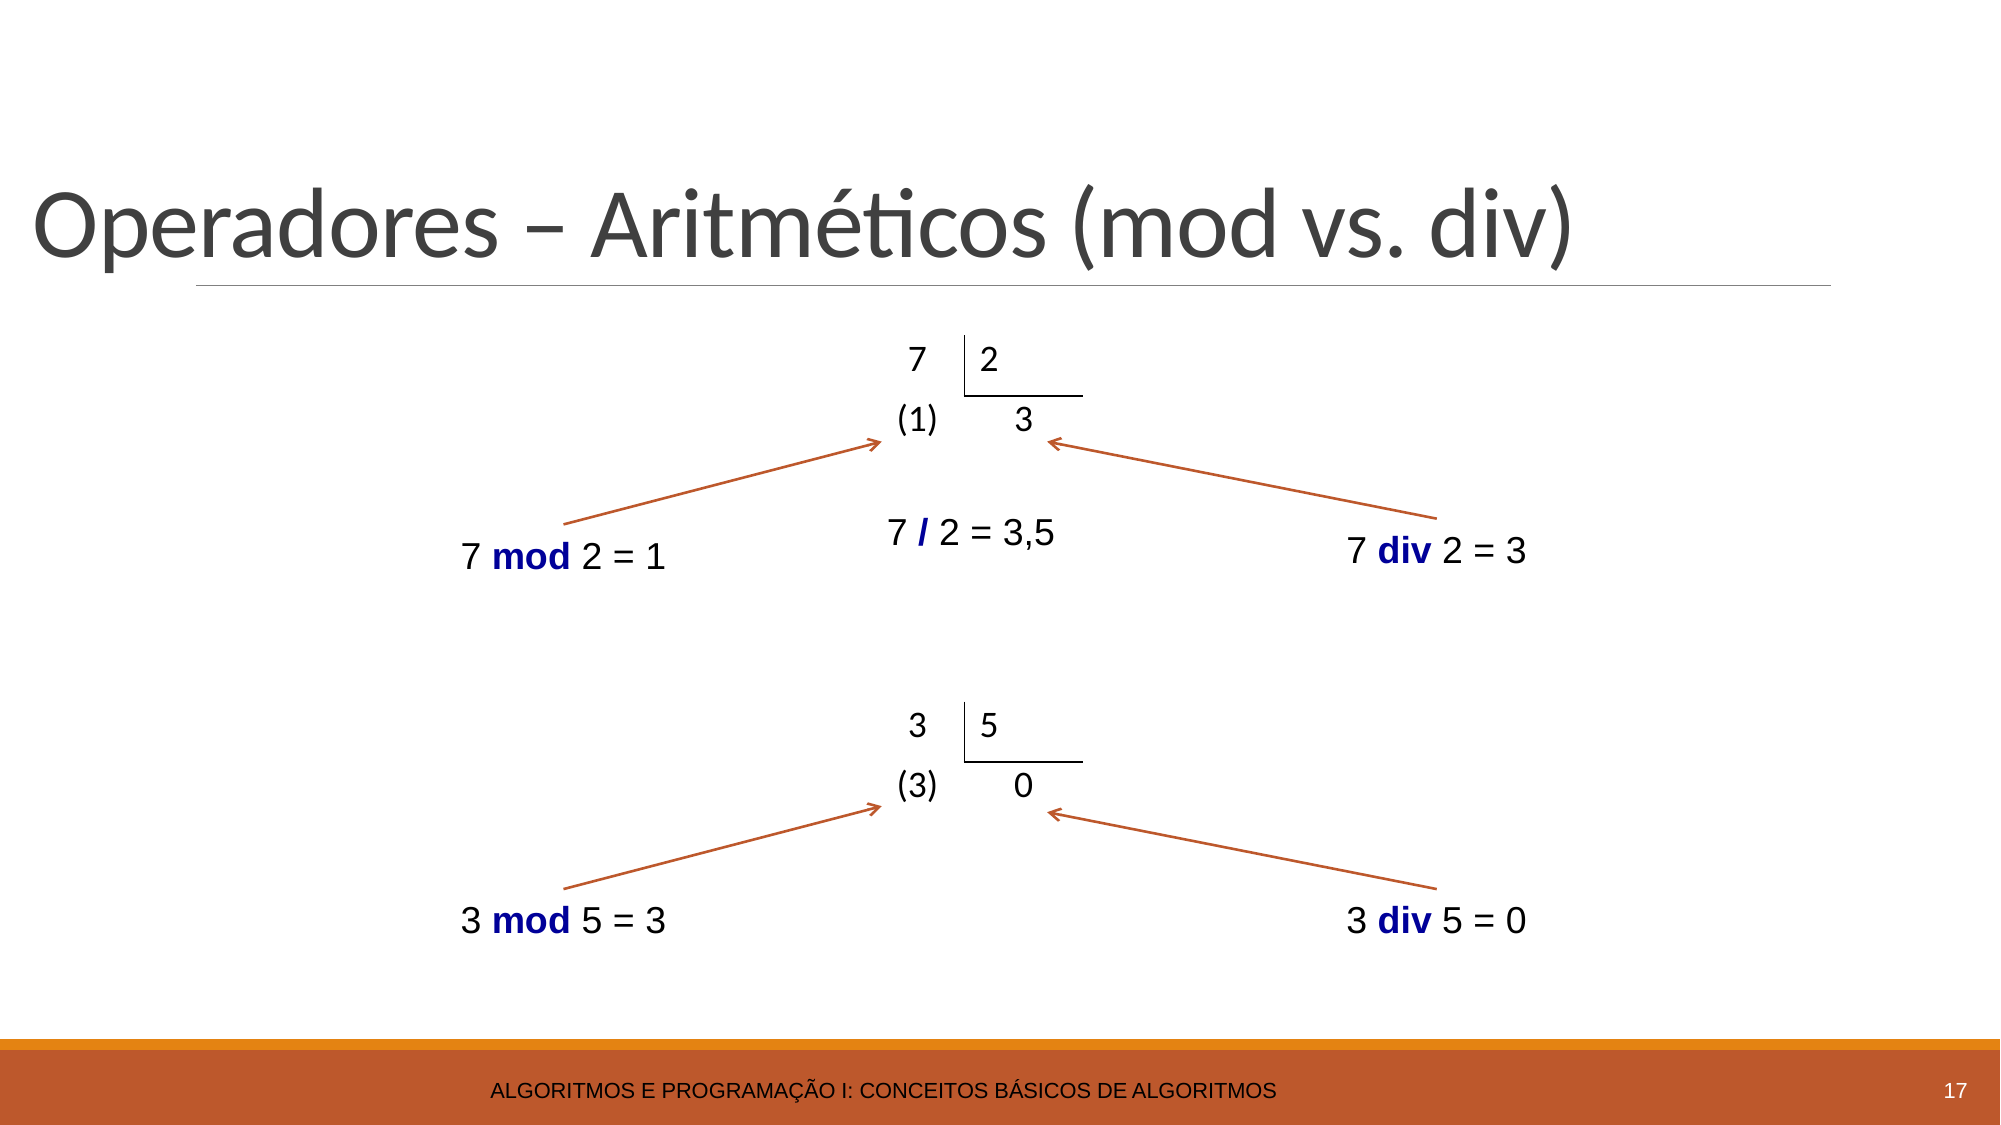

# Operadores – Aritméticos (mod vs. div)
| 7 | 2 |
| --- | --- |
| (1) | 3 |
7 div 2 = 3
7 mod 2 = 1
7 / 2 = 3,5
| 3 | 5 |
| --- | --- |
| (3) | 0 |
3 mod 5 = 3
3 div 5 = 0
Algoritmos e Programação I: Conceitos Básicos de Algoritmos
17